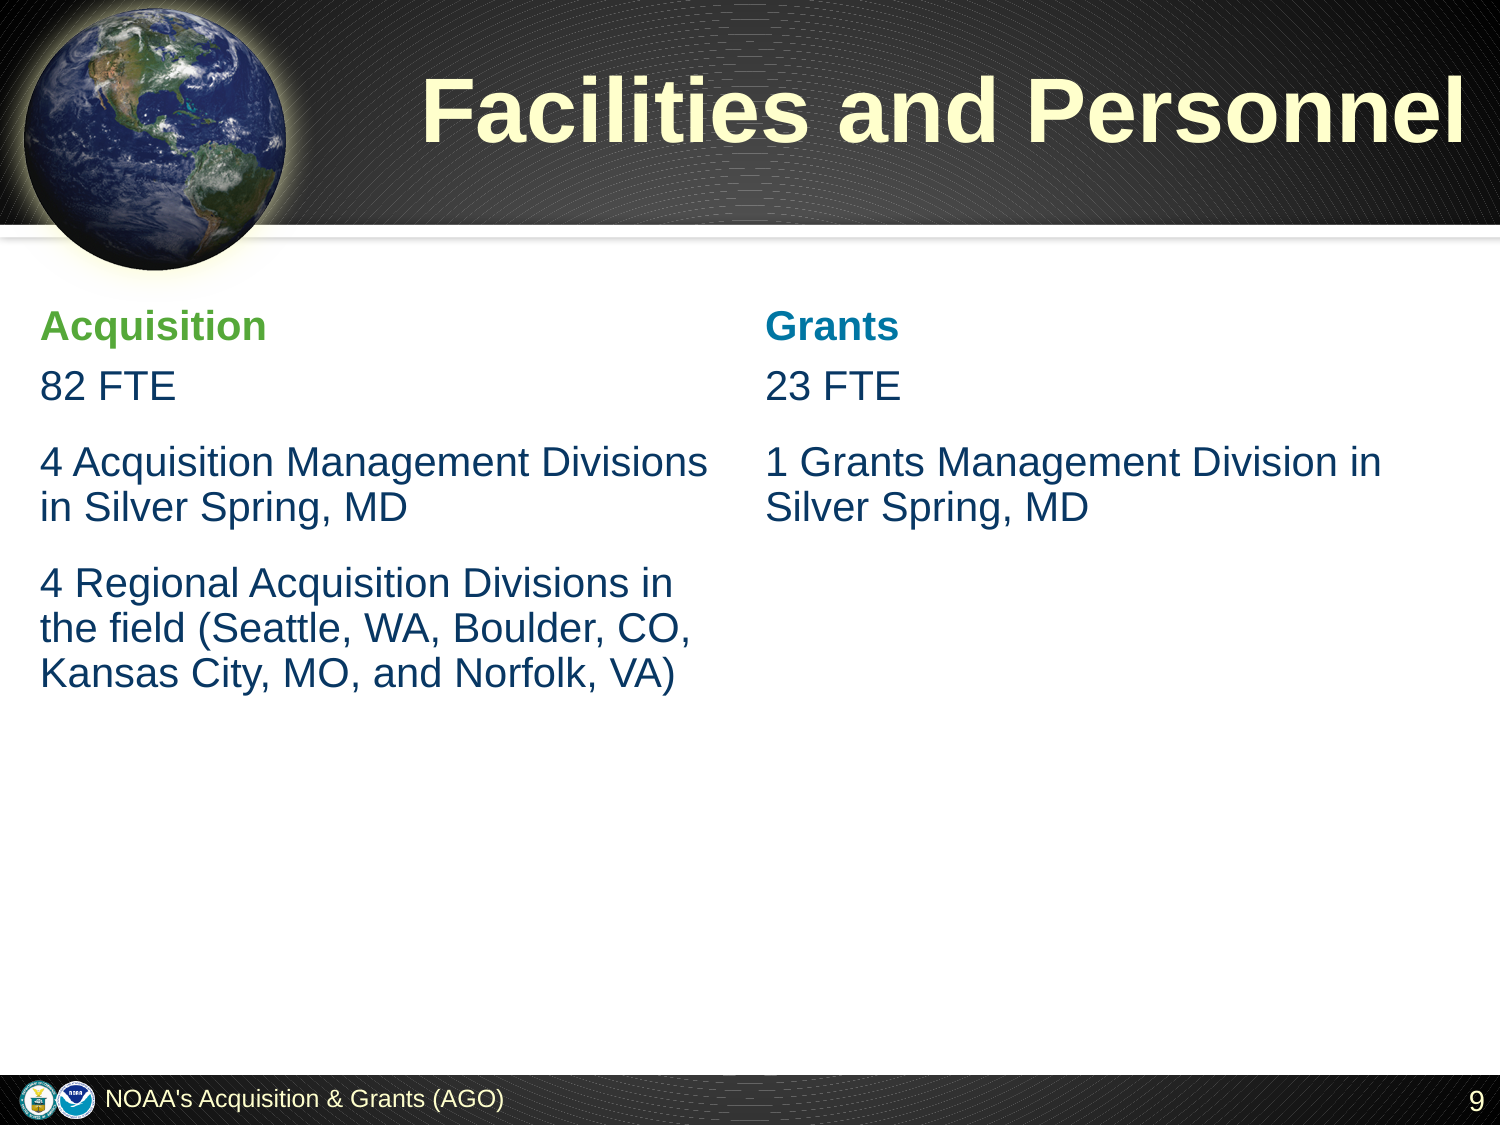

# Facilities and Personnel
Acquisition
Grants
82 FTE
4 Acquisition Management Divisions in Silver Spring, MD
4 Regional Acquisition Divisions in the field (Seattle, WA, Boulder, CO, Kansas City, MO, and Norfolk, VA)
23 FTE
1 Grants Management Division in Silver Spring, MD

NOAA's Acquisition & Grants (AGO)
9